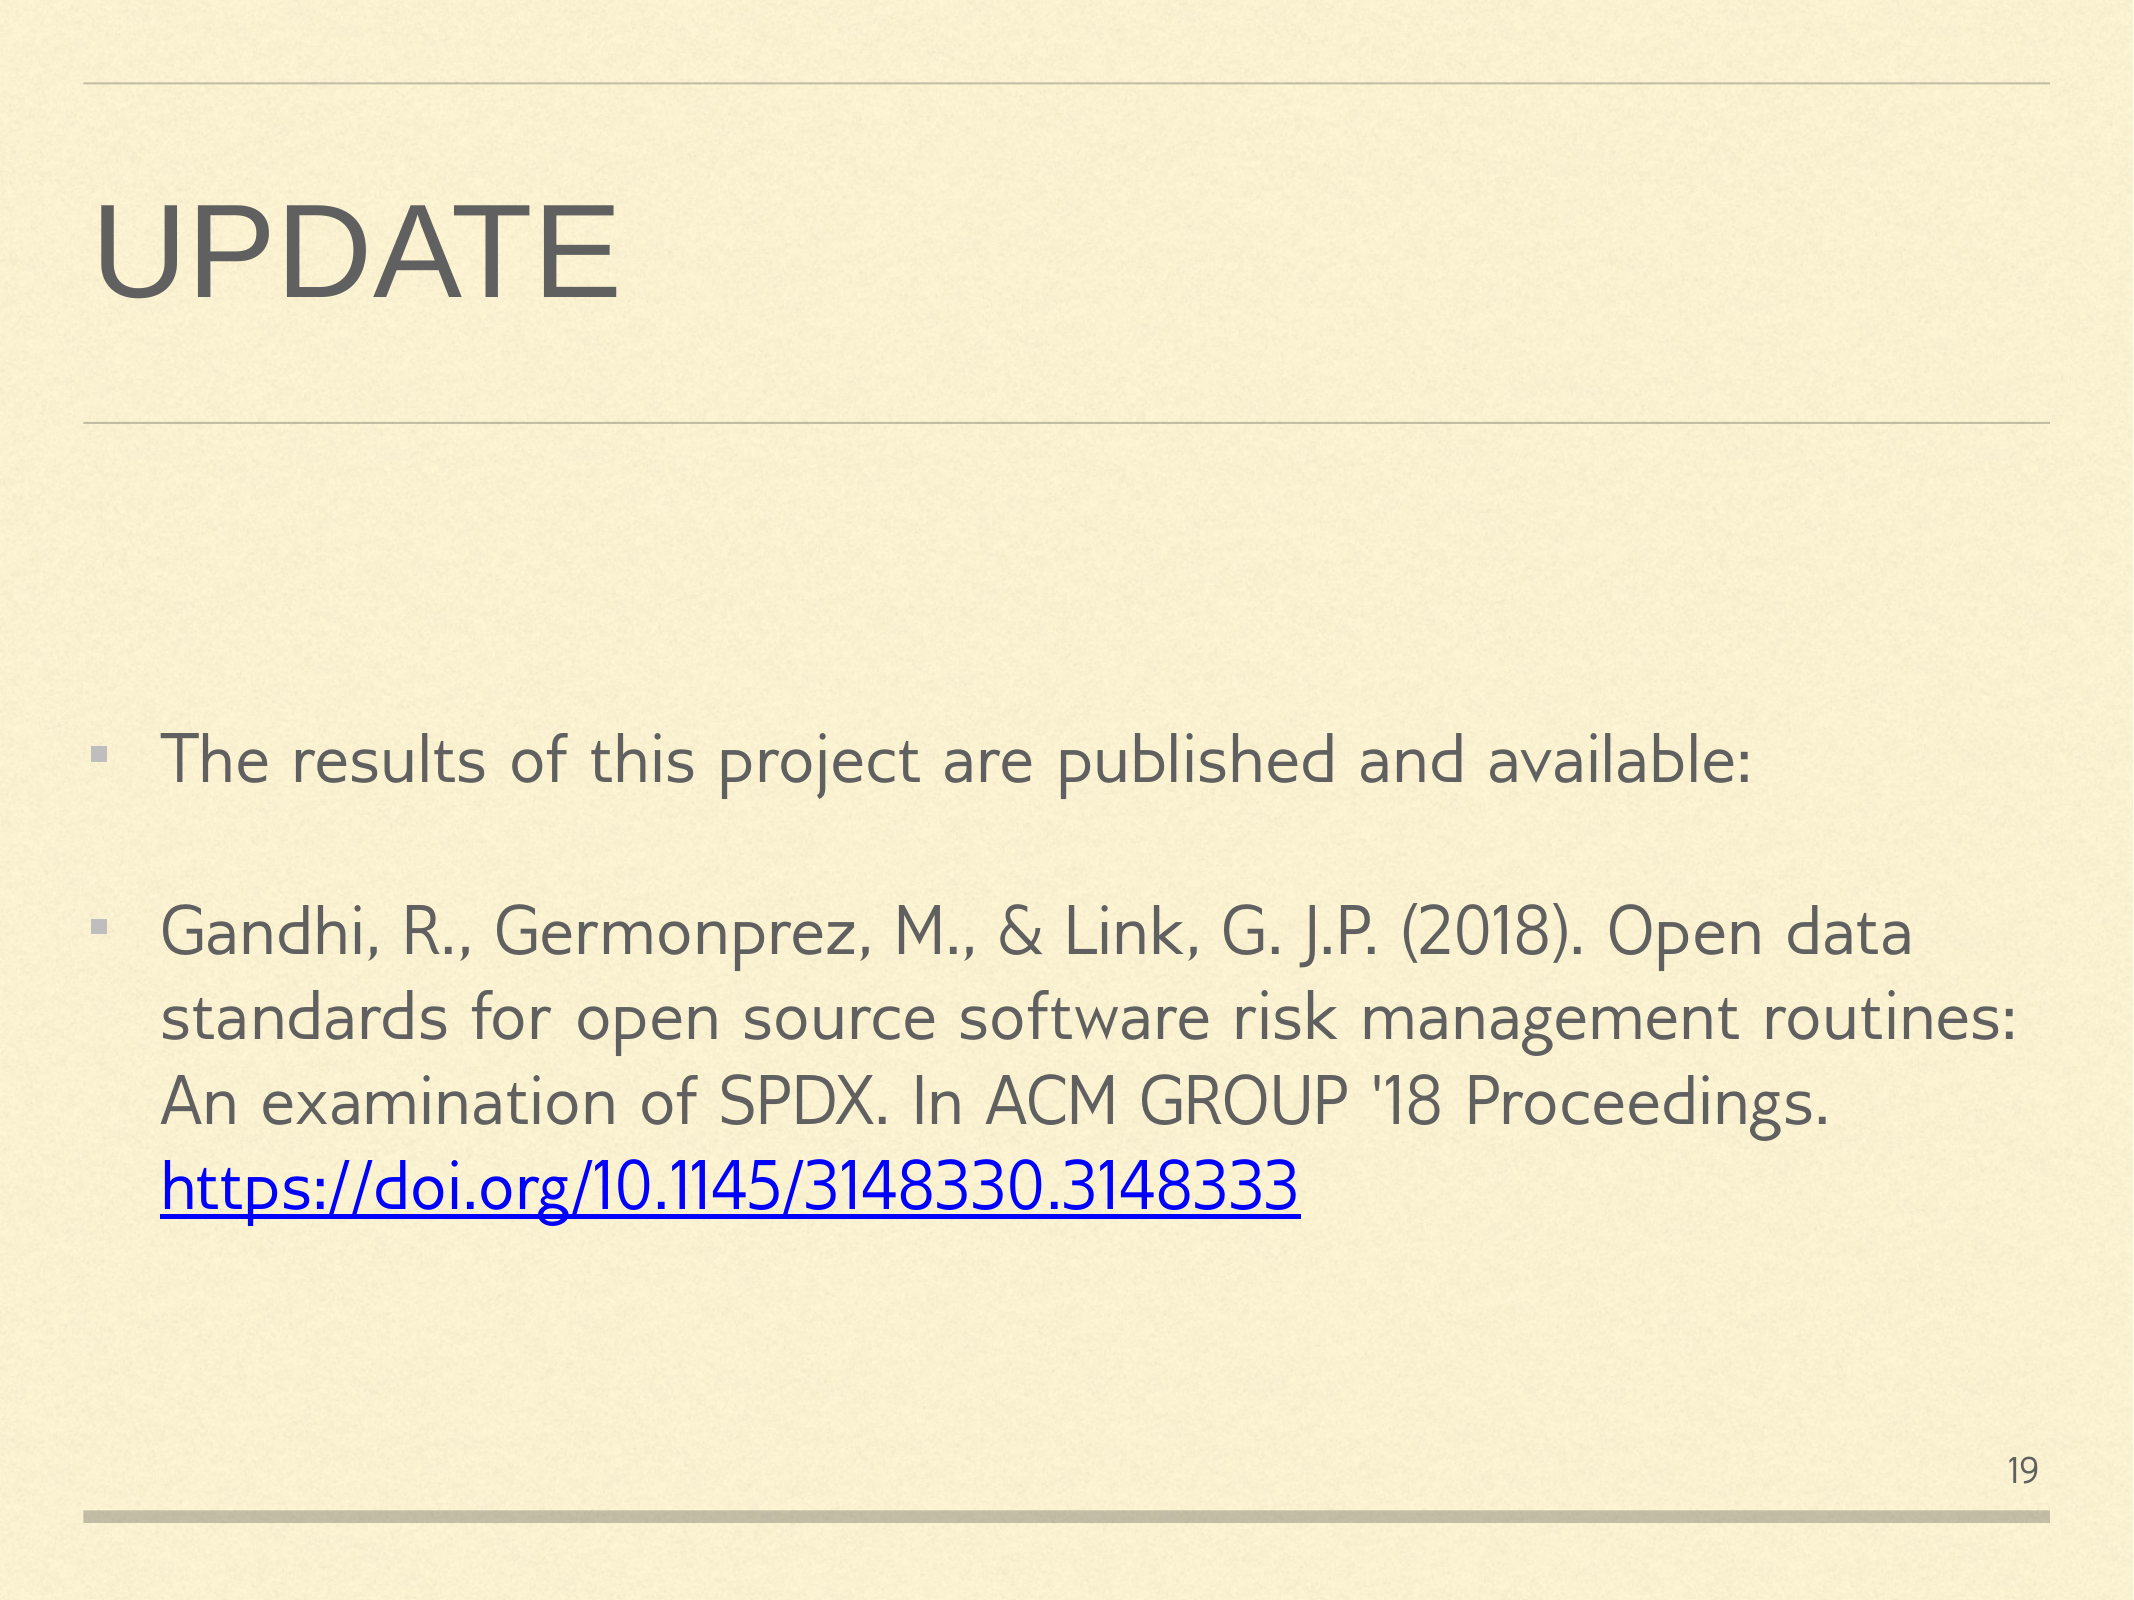

# UPDATE
The results of this project are published and available:
Gandhi, R., Germonprez, M., & Link, G. J.P. (2018). Open data standards for open source software risk management routines: An examination of SPDX. In ACM GROUP '18 Proceedings. https://doi.org/10.1145/3148330.3148333
19